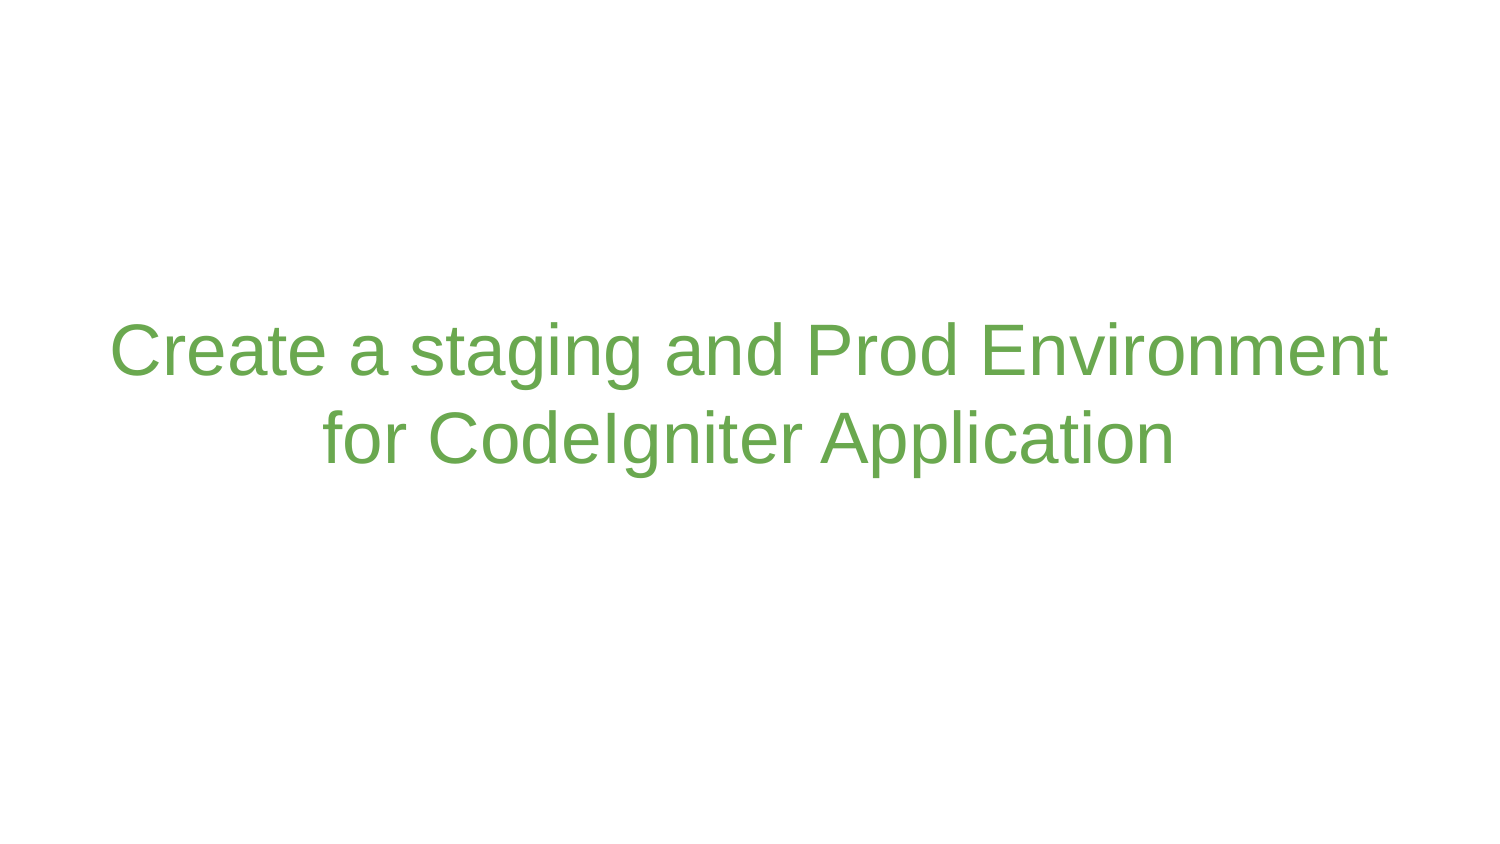

# Create a staging and Prod Environment for CodeIgniter Application